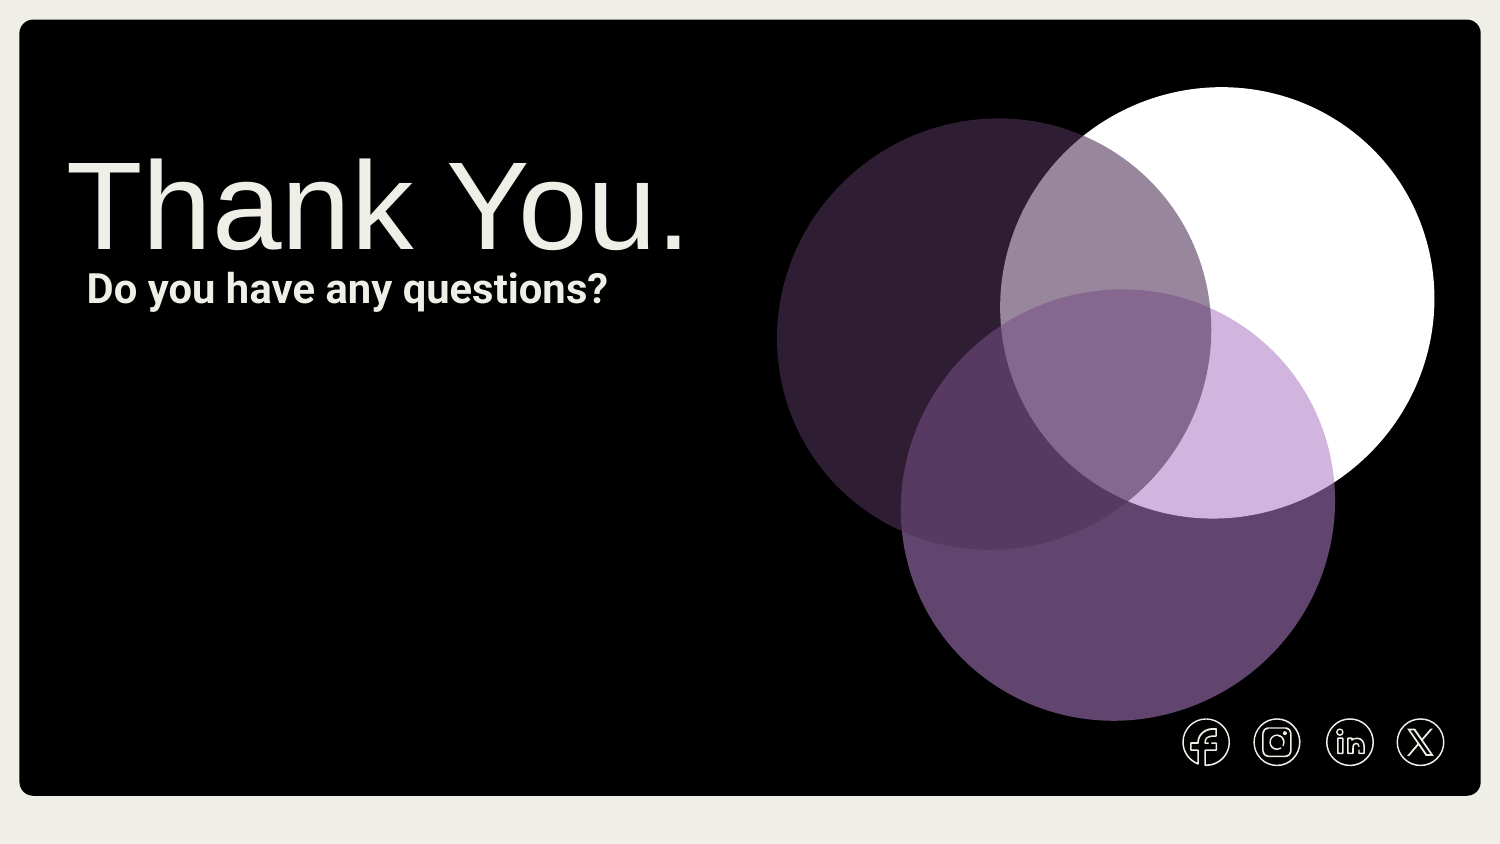

# Thank You.
Do you have any questions?